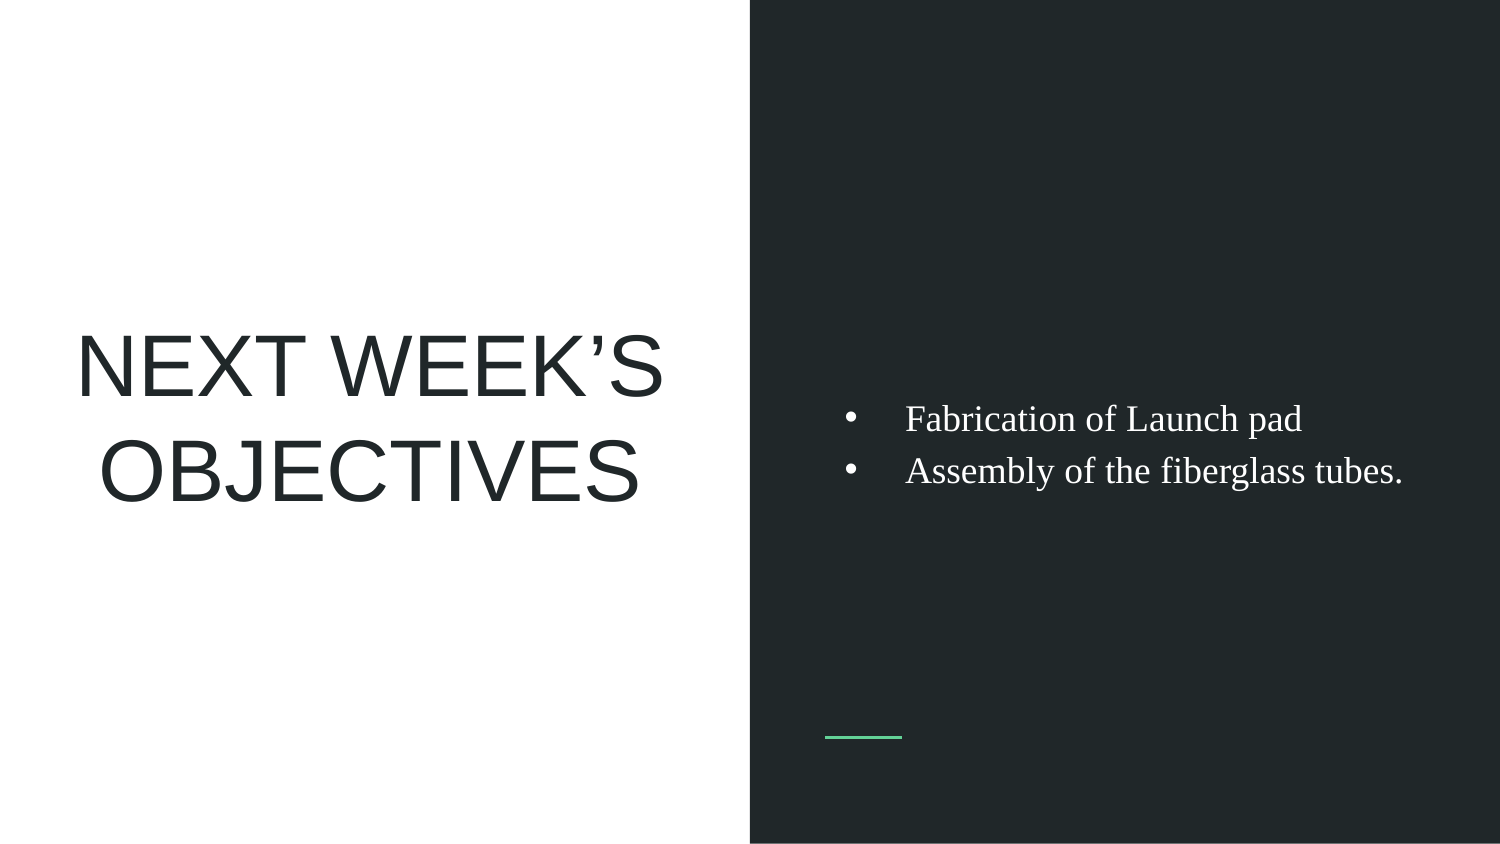

Fabrication of Launch pad
Assembly of the fiberglass tubes.

# NEXT WEEK’S OBJECTIVES